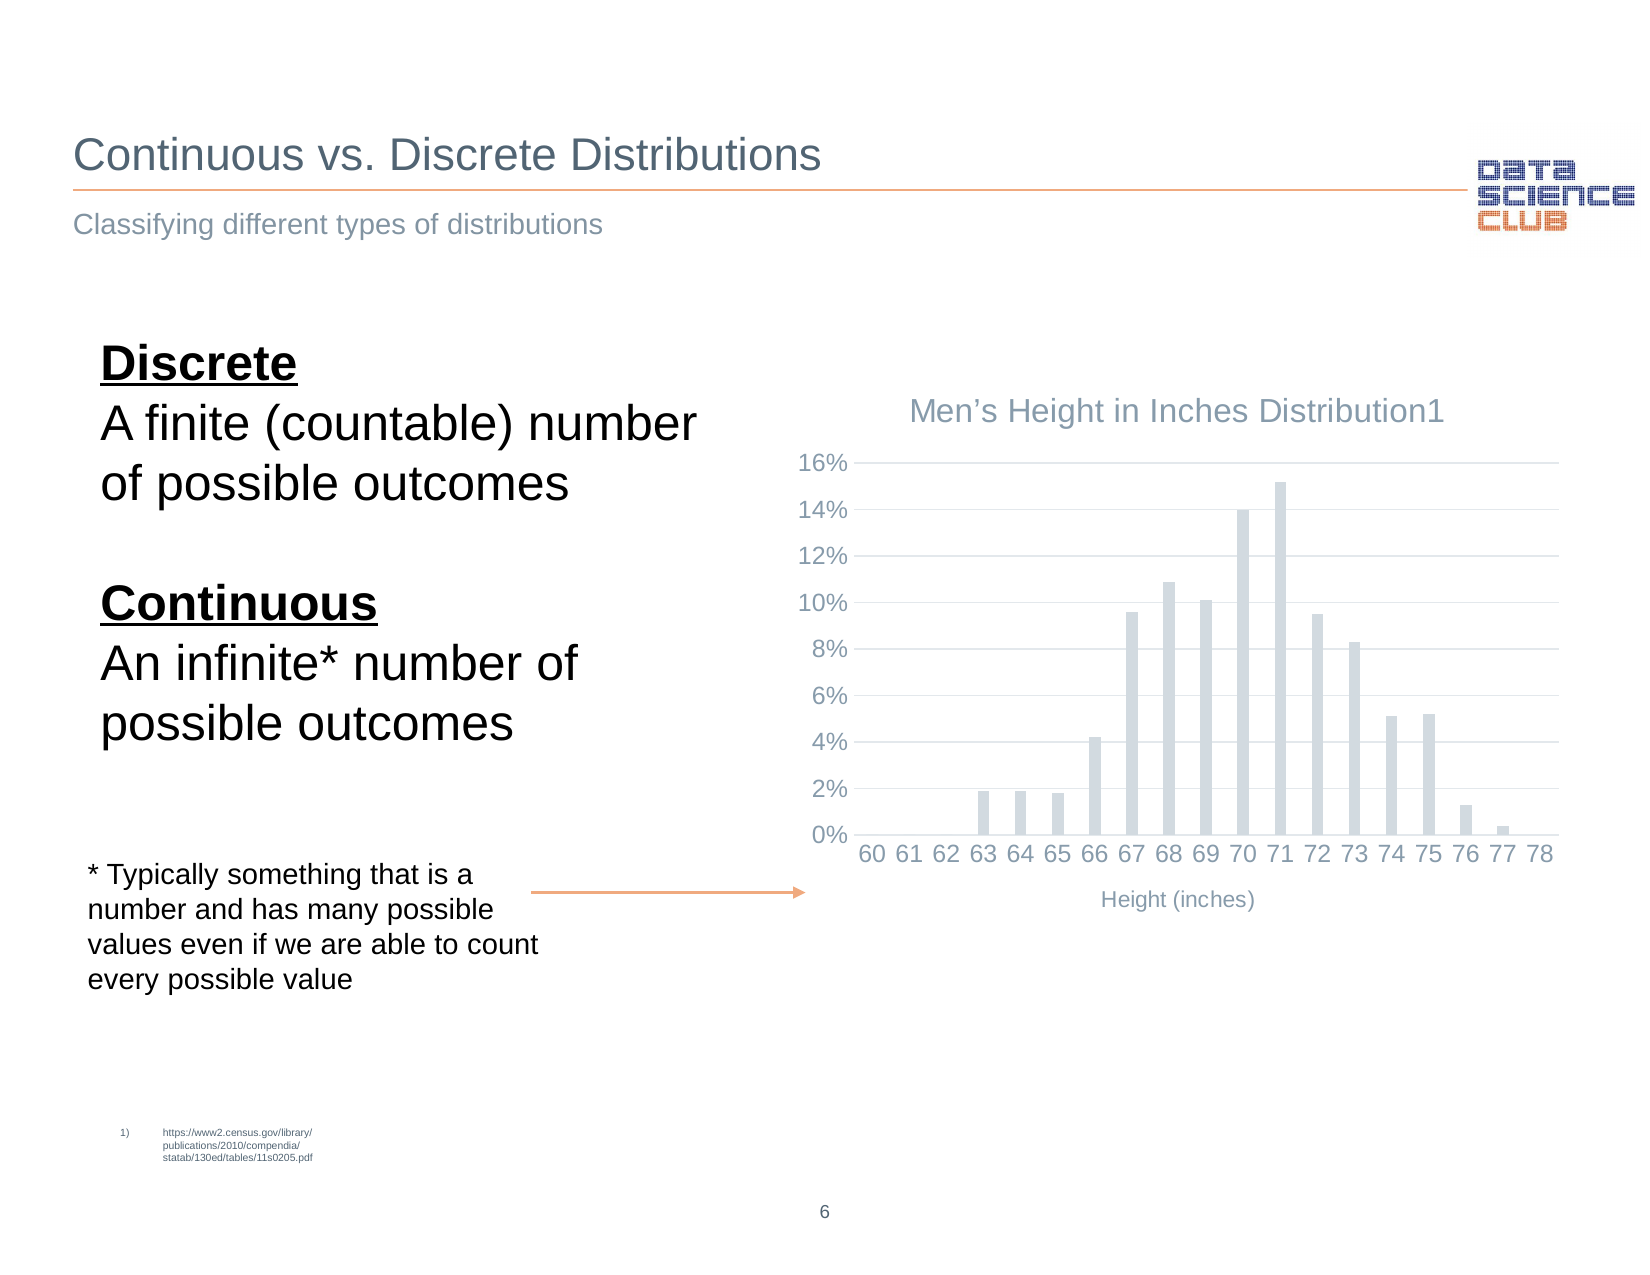

Continuous vs. Discrete Distributions
Classifying different types of distributions
Discrete
A finite (countable) number of possible outcomes

Continuous
An infinite* number of possible outcomes

### Chart: Men’s Height in Inches Distribution1

| Category | Series 1 |
|---|---|
| 60 | 0.0 |
| 61 | 0.0 |
| 62 | 0.0 |
| 63 | 0.019 |
| 64 | 0.019 |
| 65 | 0.018000000000000002 |
| 66 | 0.042 |
| 67 | 0.096 |
| 68 | 0.10899999999999999 |
| 69 | 0.10100000000000003 |
| 70 | 0.14 |
| 71 | 0.1519999999999999 |
| 72 | 0.09500000000000008 |
| 73 | 0.08299999999999996 |
| 74 | 0.051000000000000045 |
| 75 | 0.051999999999999935 |
| 76 | 0.013000000000000012 |
| 77 | 0.0040000000000000036 |
| 78 | -0.0040000000000000036 |
* Typically something that is a number and has many possible values even if we are able to count every possible value

https://www2.census.gov/library/publications/2010/compendia/statab/130ed/tables/11s0205.pdf